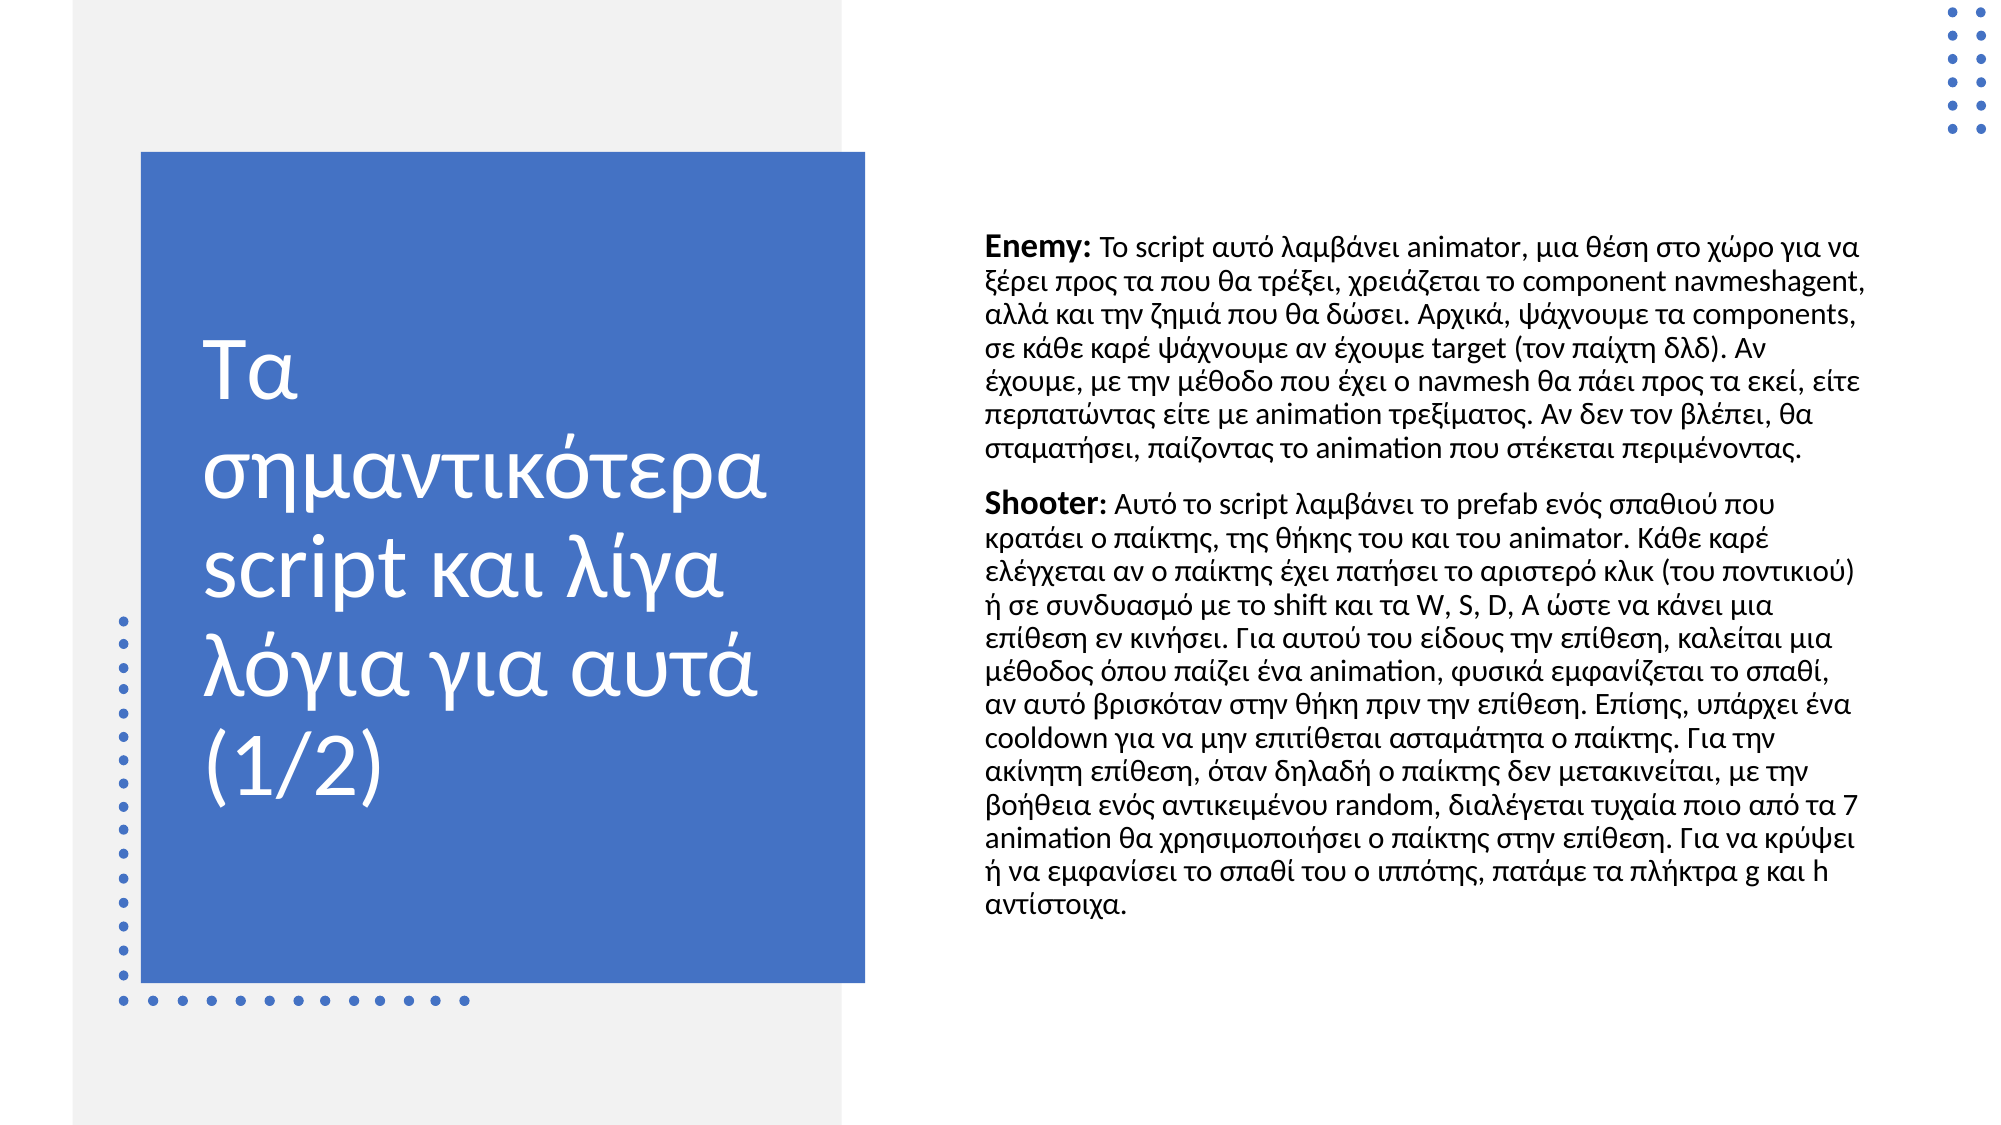

Enemy: Το script αυτό λαμβάνει animator, μια θέση στο χώρο για να ξέρει προς τα που θα τρέξει, χρειάζεται το component navmeshagent, αλλά και την ζημιά που θα δώσει. Αρχικά, ψάχνουμε τα components, σε κάθε καρέ ψάχνουμε αν έχουμε target (τον παίχτη δλδ). Αν έχουμε, με την μέθοδο που έχει ο navmesh θα πάει προς τα εκεί, είτε περπατώντας είτε με animation τρεξίματος. Αν δεν τον βλέπει, θα σταματήσει, παίζοντας το animation που στέκεται περιμένοντας.
Shooter: Αυτό το script λαμβάνει το prefab ενός σπαθιού που κρατάει ο παίκτης, της θήκης του και του animator. Κάθε καρέ ελέγχεται αν ο παίκτης έχει πατήσει το αριστερό κλικ (του ποντικιού) ή σε συνδυασμό με το shift και τα W, S, D, A ώστε να κάνει μια επίθεση εν κινήσει. Για αυτού του είδους την επίθεση, καλείται μια μέθοδος όπου παίζει ένα animation, φυσικά εμφανίζεται το σπαθί, αν αυτό βρισκόταν στην θήκη πριν την επίθεση. Επίσης, υπάρχει ένα cooldown για να μην επιτίθεται ασταμάτητα ο παίκτης. Για την ακίνητη επίθεση, όταν δηλαδή ο παίκτης δεν μετακινείται, με την βοήθεια ενός αντικειμένου random, διαλέγεται τυχαία ποιο από τα 7 animation θα χρησιμοποιήσει ο παίκτης στην επίθεση. Για να κρύψει ή να εμφανίσει το σπαθί του ο ιππότης, πατάμε τα πλήκτρα g και h αντίστοιχα.
# Τα σημαντικότερα script και λίγα λόγια για αυτά (1/2)